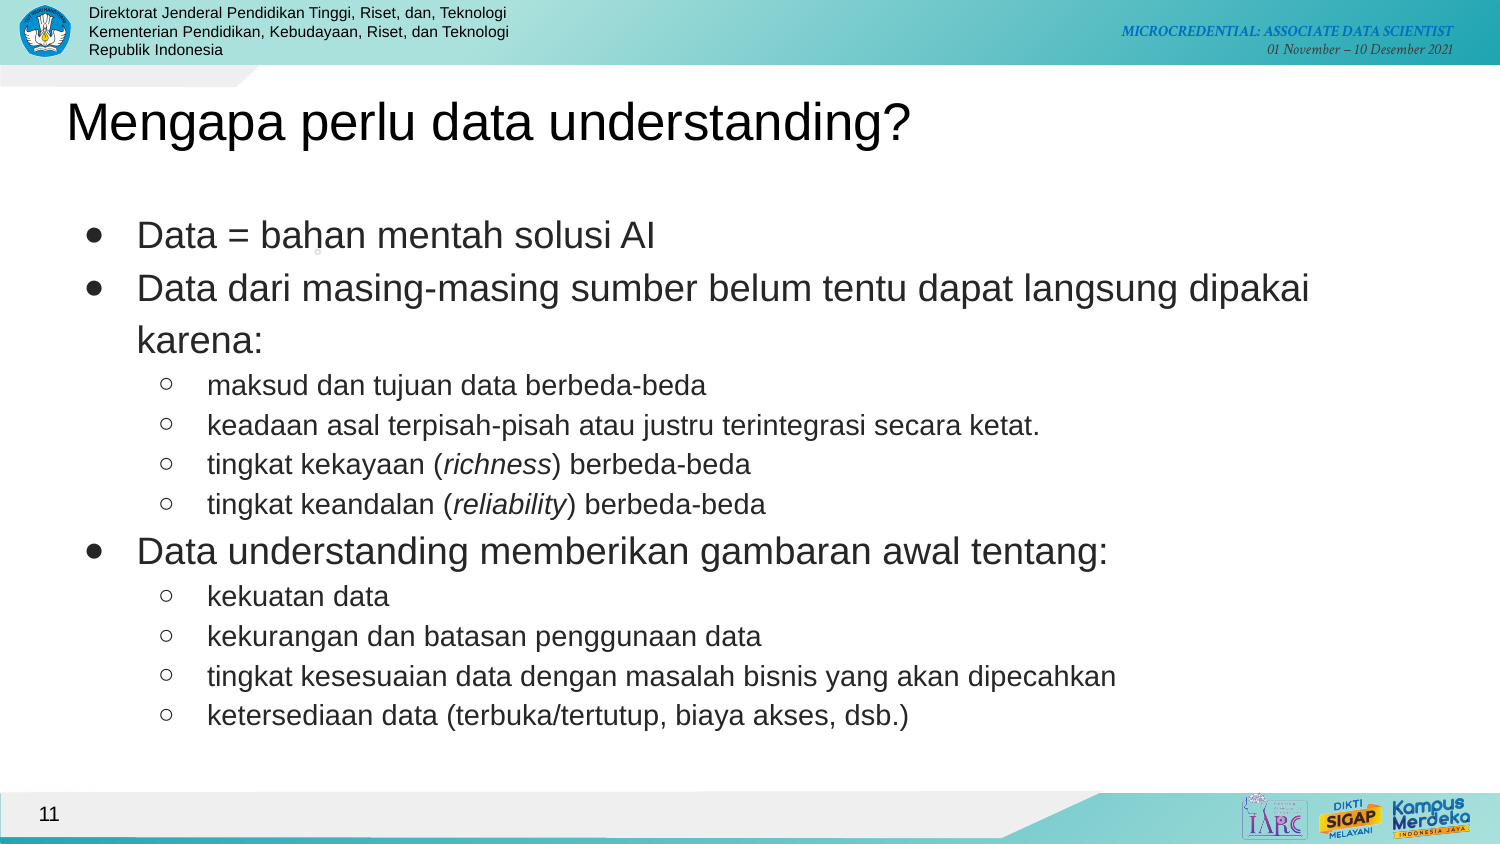

# Mengapa perlu data understanding?
Data = bahan mentah solusi AI
Data dari masing-masing sumber belum tentu dapat langsung dipakai karena:
maksud dan tujuan data berbeda-beda
keadaan asal terpisah-pisah atau justru terintegrasi secara ketat.
tingkat kekayaan (richness) berbeda-beda
tingkat keandalan (reliability) berbeda-beda
Data understanding memberikan gambaran awal tentang:
kekuatan data
kekurangan dan batasan penggunaan data
tingkat kesesuaian data dengan masalah bisnis yang akan dipecahkan
ketersediaan data (terbuka/tertutup, biaya akses, dsb.)
11